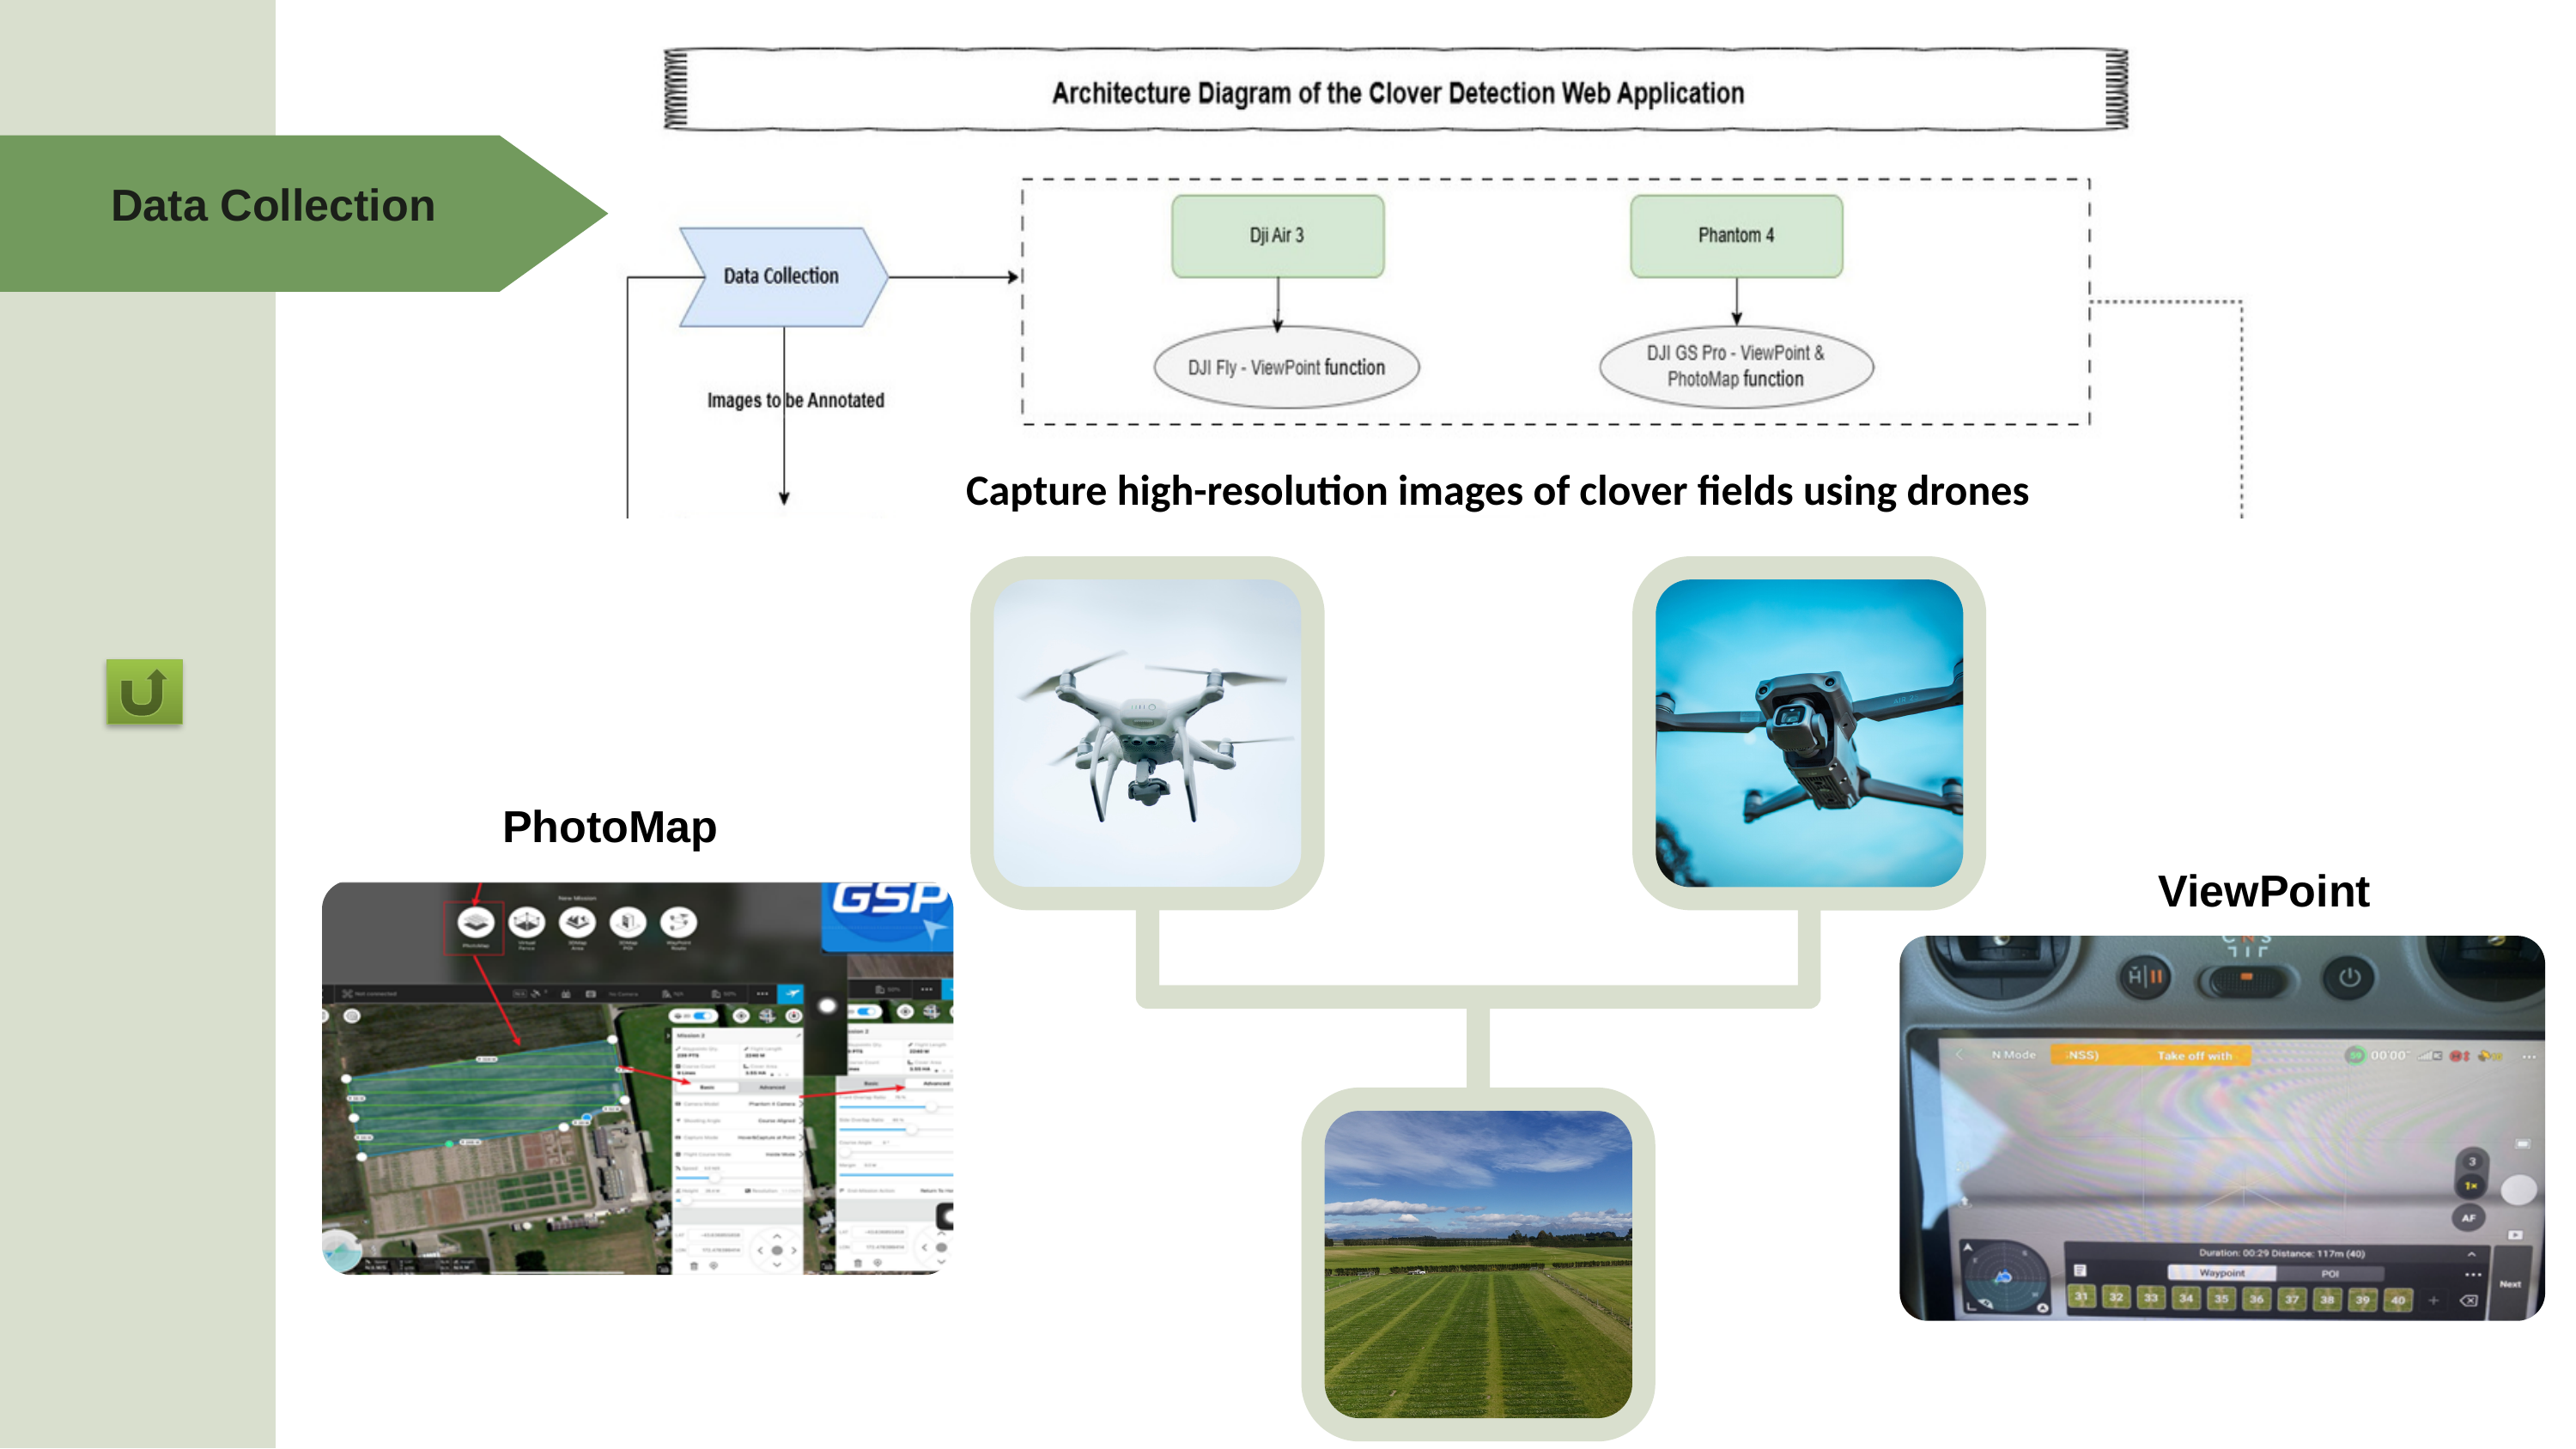

Data Collection
Capture high-resolution images of clover fields using drones

PhotoMap
ViewPoint

Birds